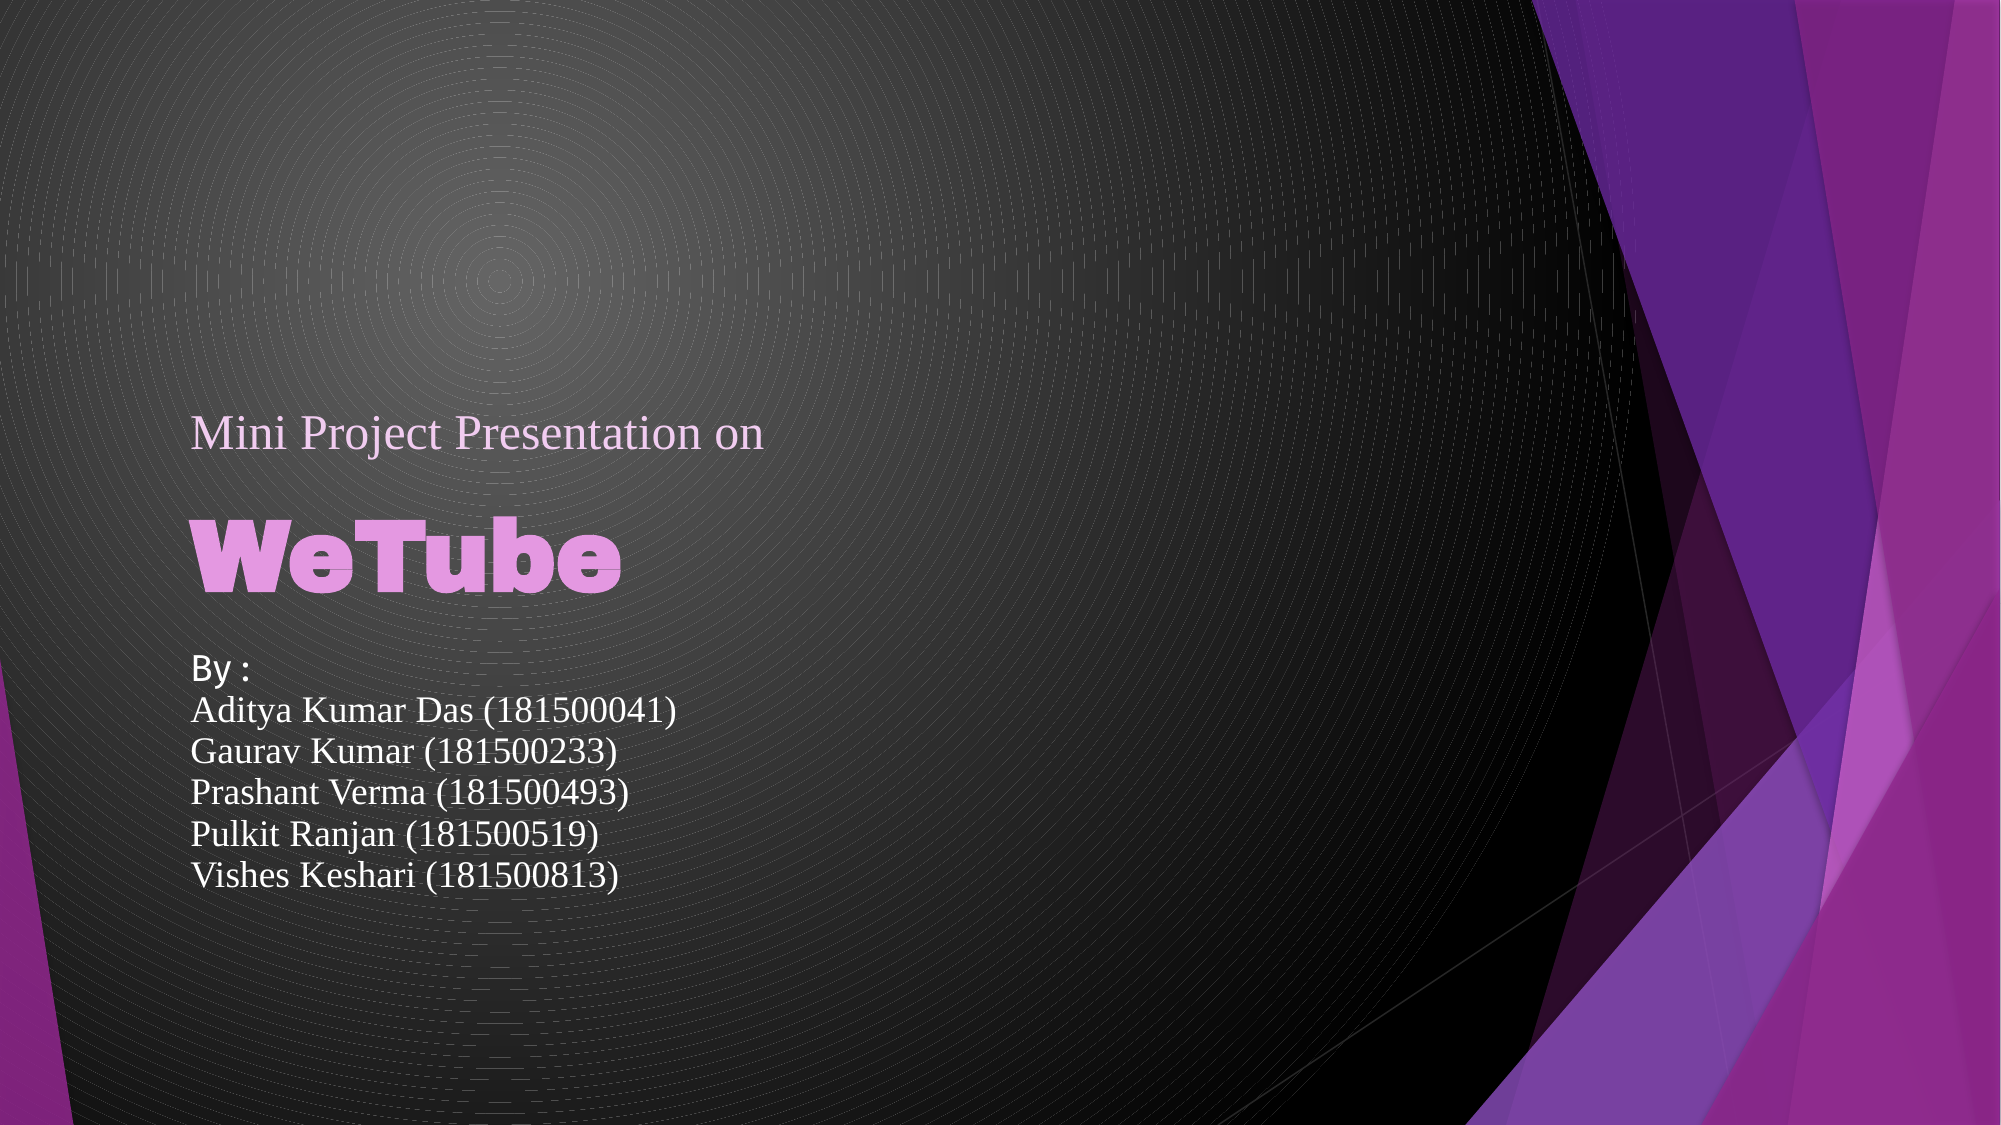

Mini Project Presentation on

WeTube
By :
Aditya Kumar Das (181500041)
Gaurav Kumar (181500233)
Prashant Verma (181500493)
Pulkit Ranjan (181500519)
Vishes Keshari (181500813)